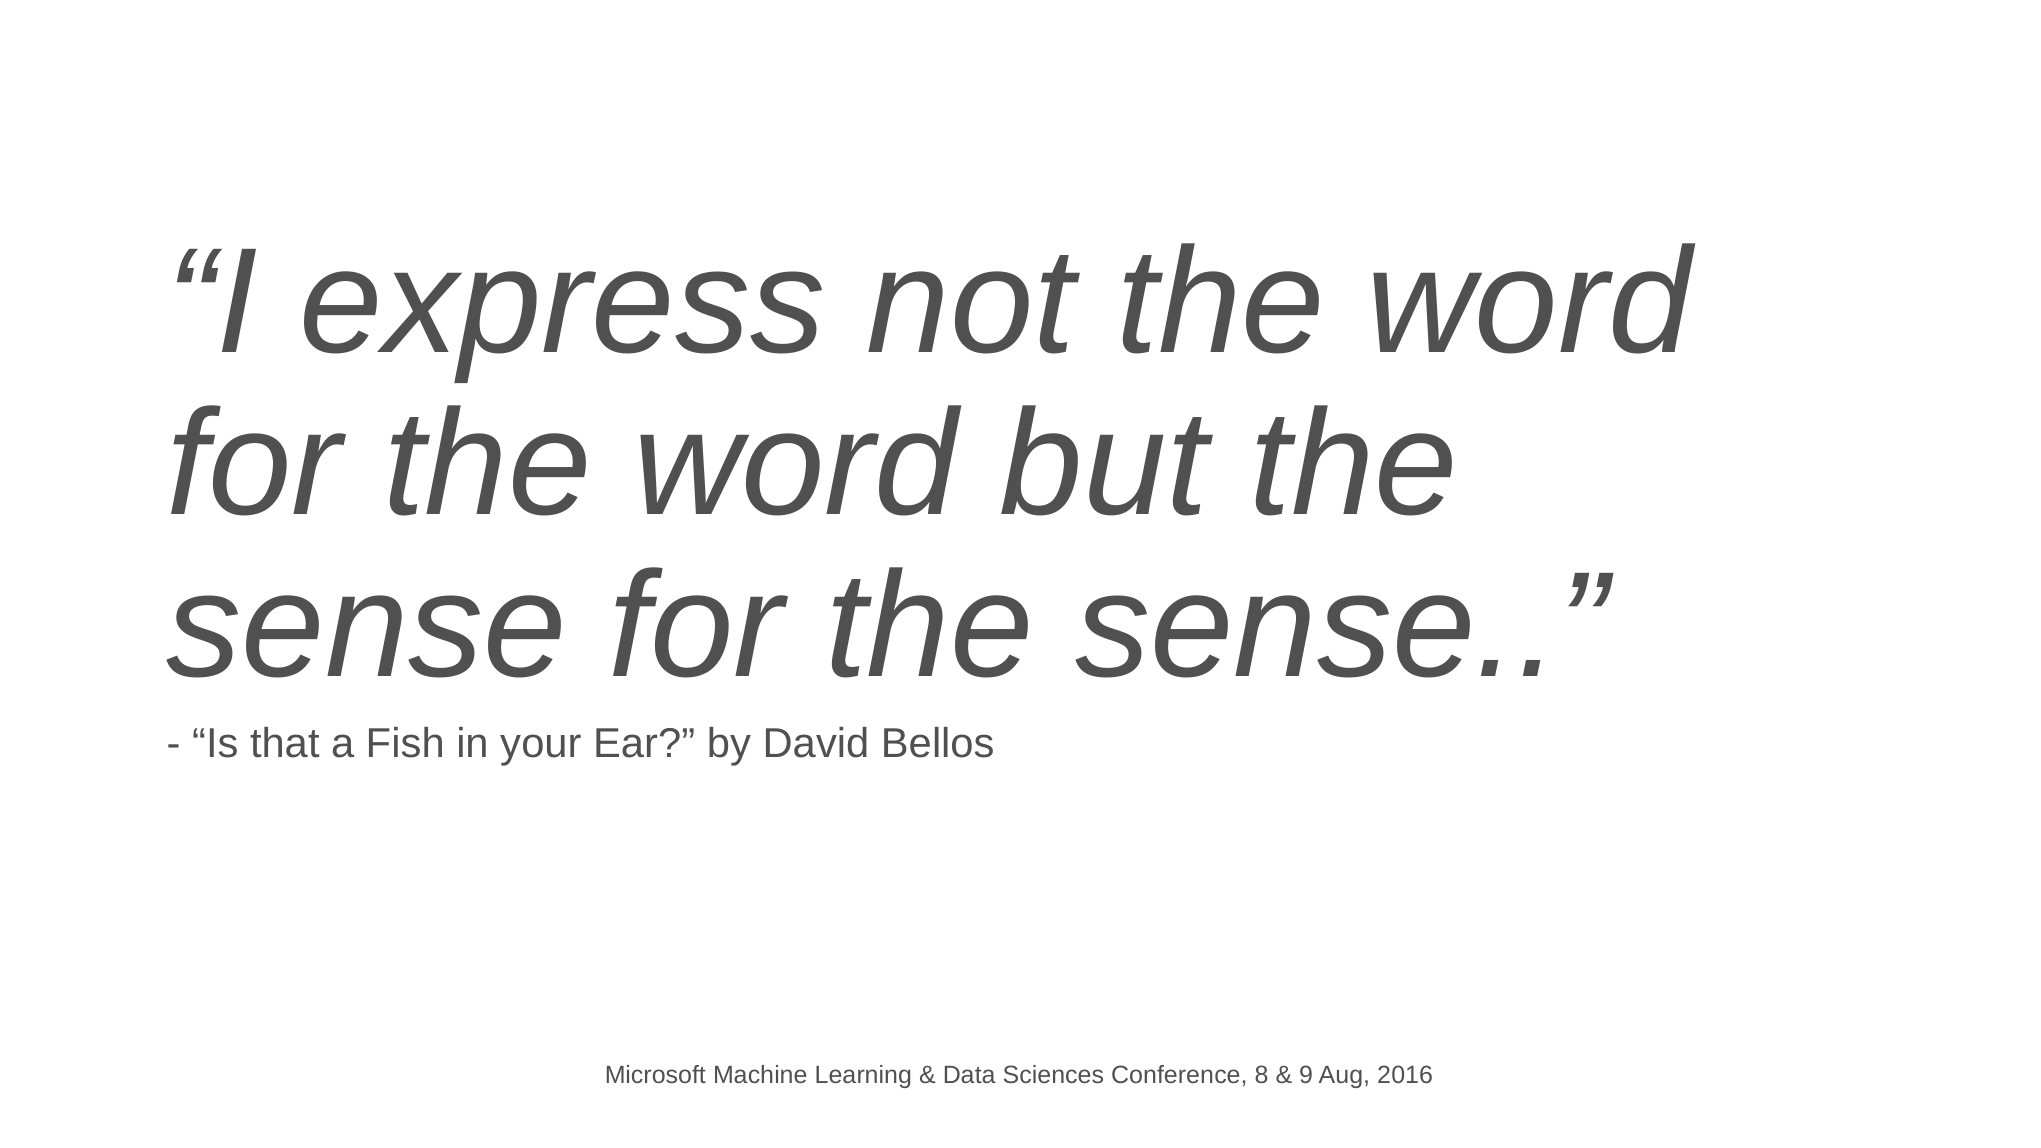

“I express not the word for the word but the sense for the sense..”
- “Is that a Fish in your Ear?” by David Bellos